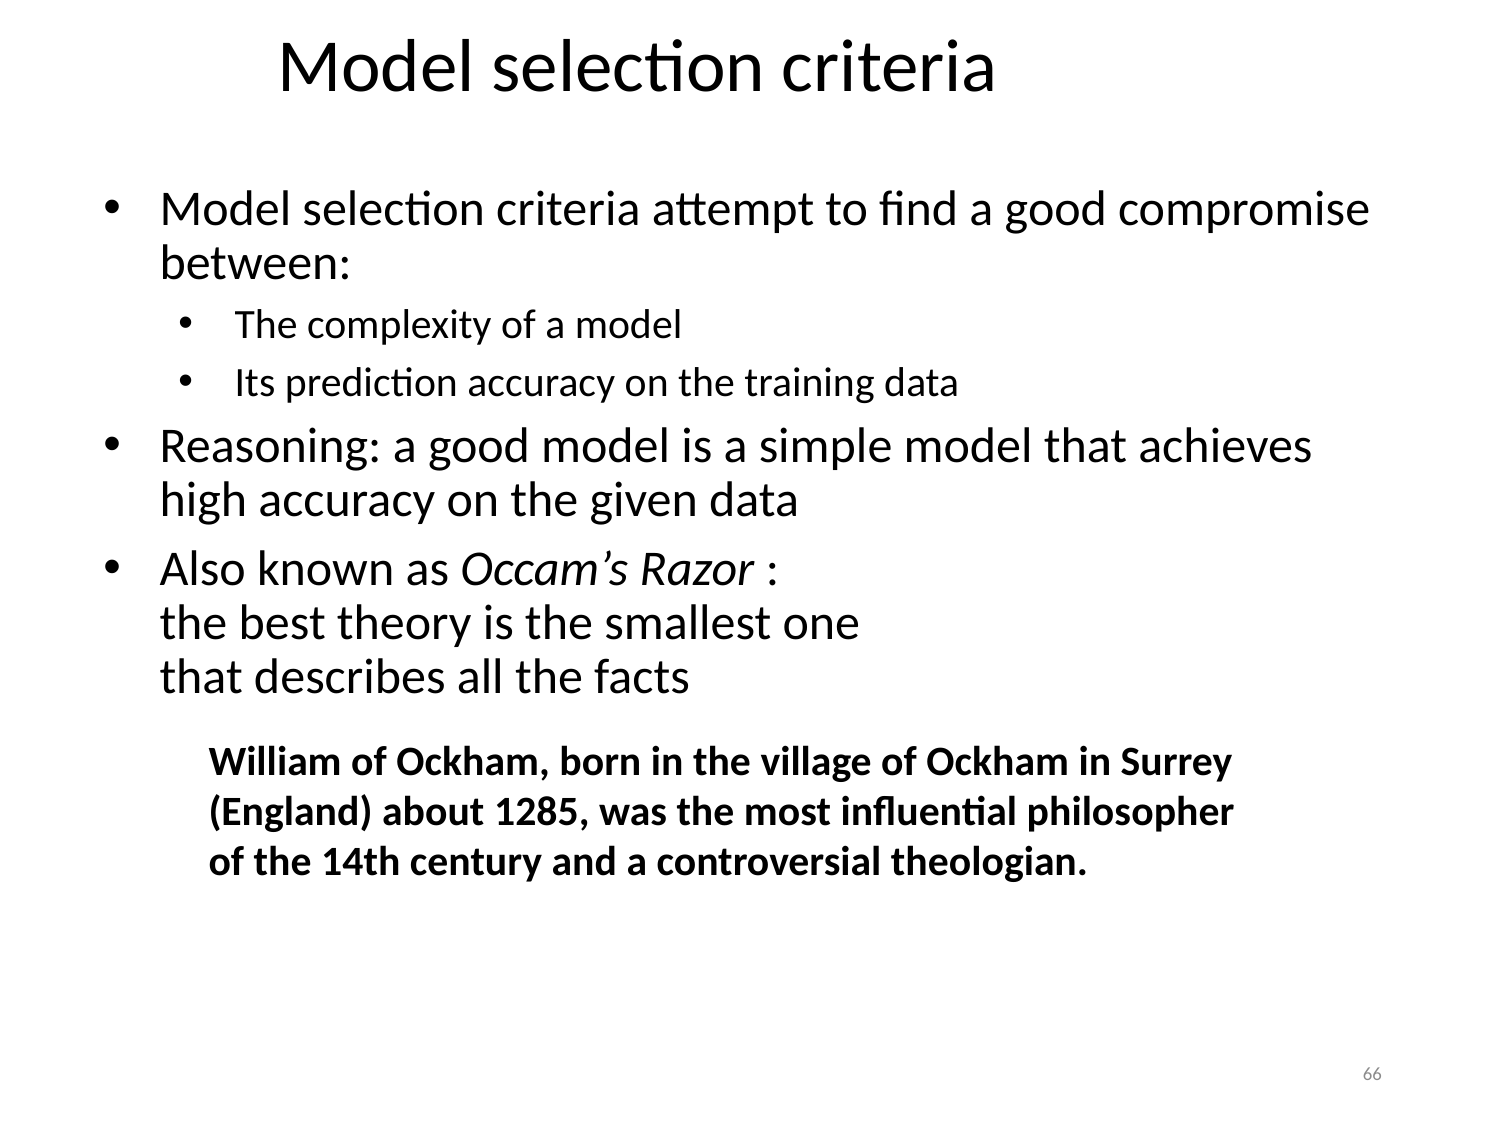

Model selection criteria
Model selection criteria attempt to find a good compromise between:
The complexity of a model
Its prediction accuracy on the training data
Reasoning: a good model is a simple model that achieves high accuracy on the given data
Also known as Occam’s Razor :
the best theory is the smallest one
that describes all the facts
William of Ockham, born in the village of Ockham in Surrey (England) about 1285, was the most influential philosopher of the 14th century and a controversial theologian.

66